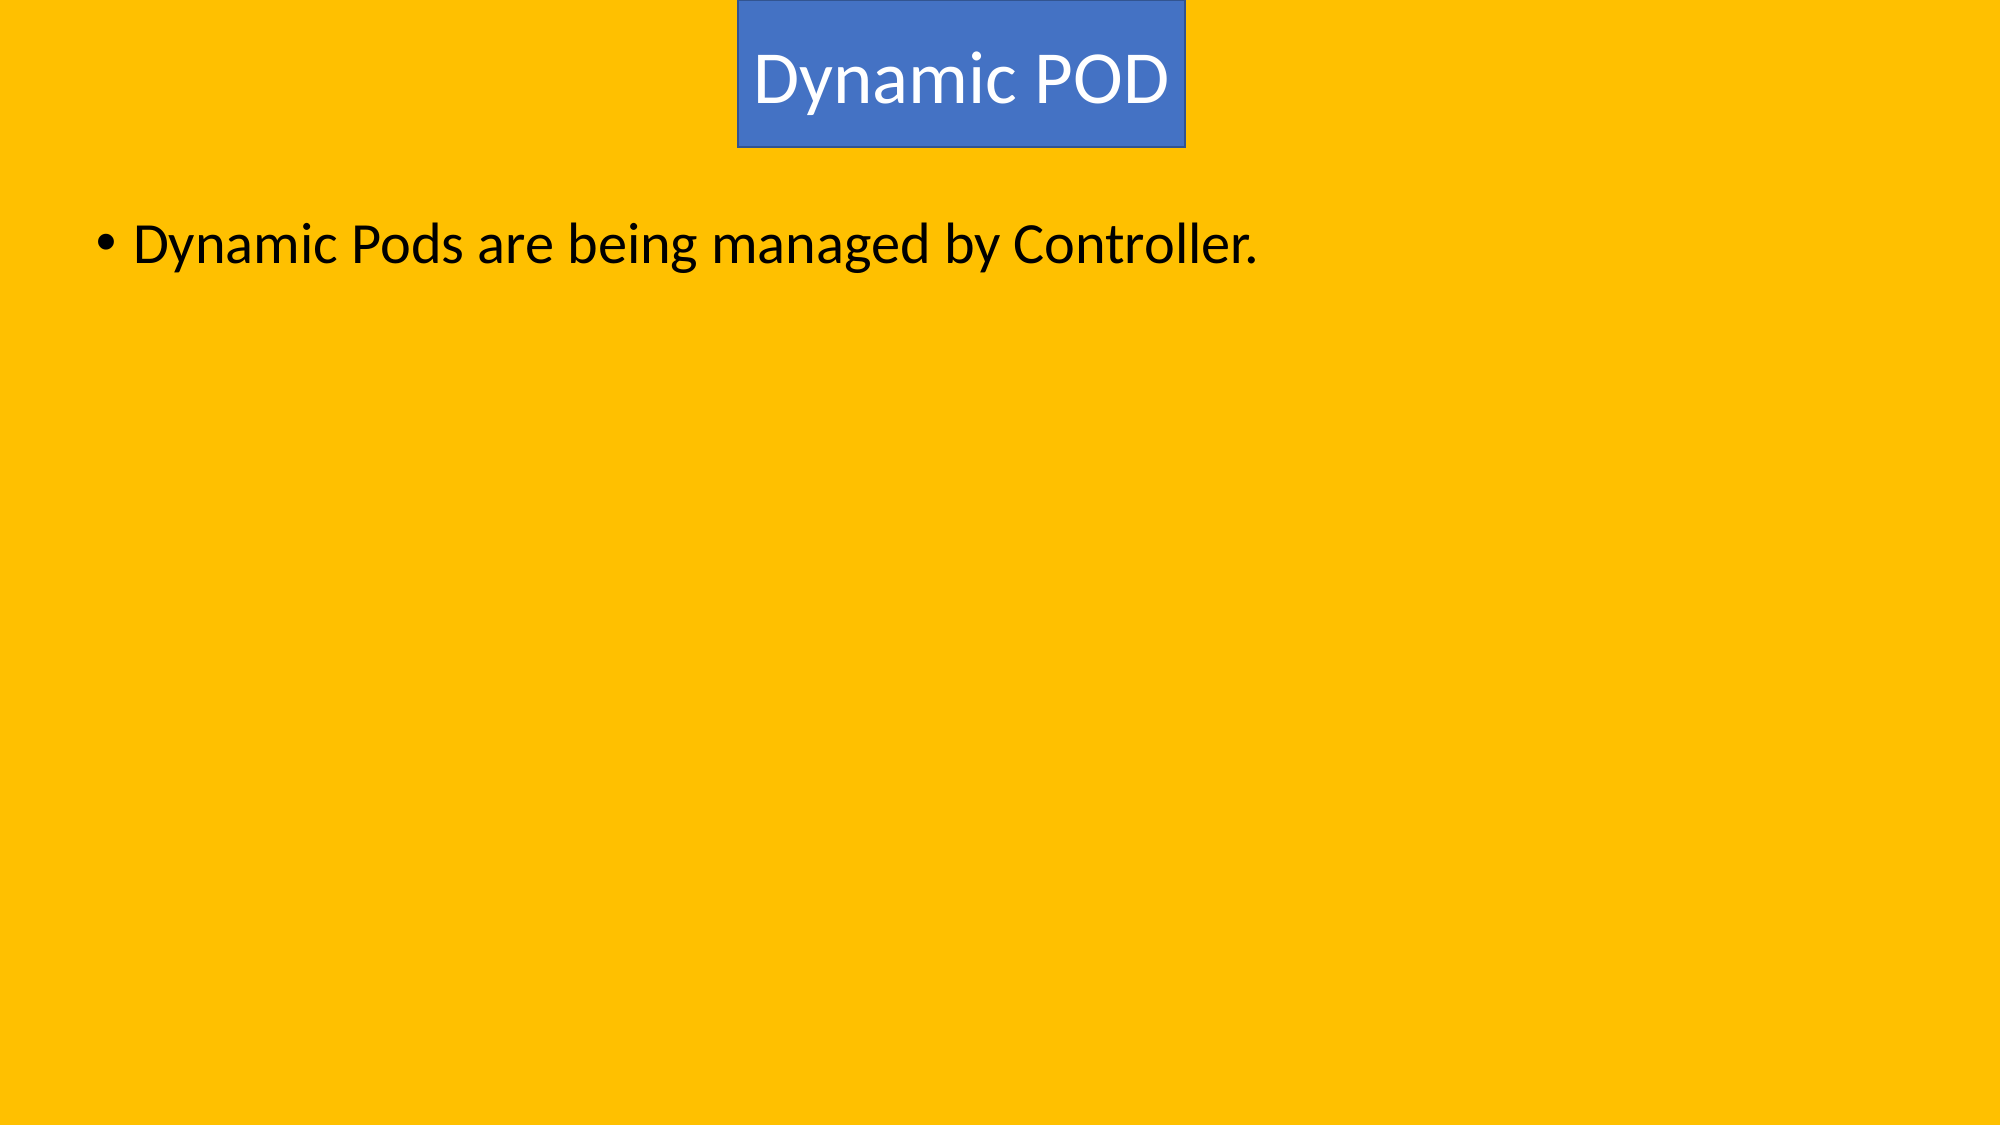

Dynamic POD
Dynamic Pods are being managed by Controller.